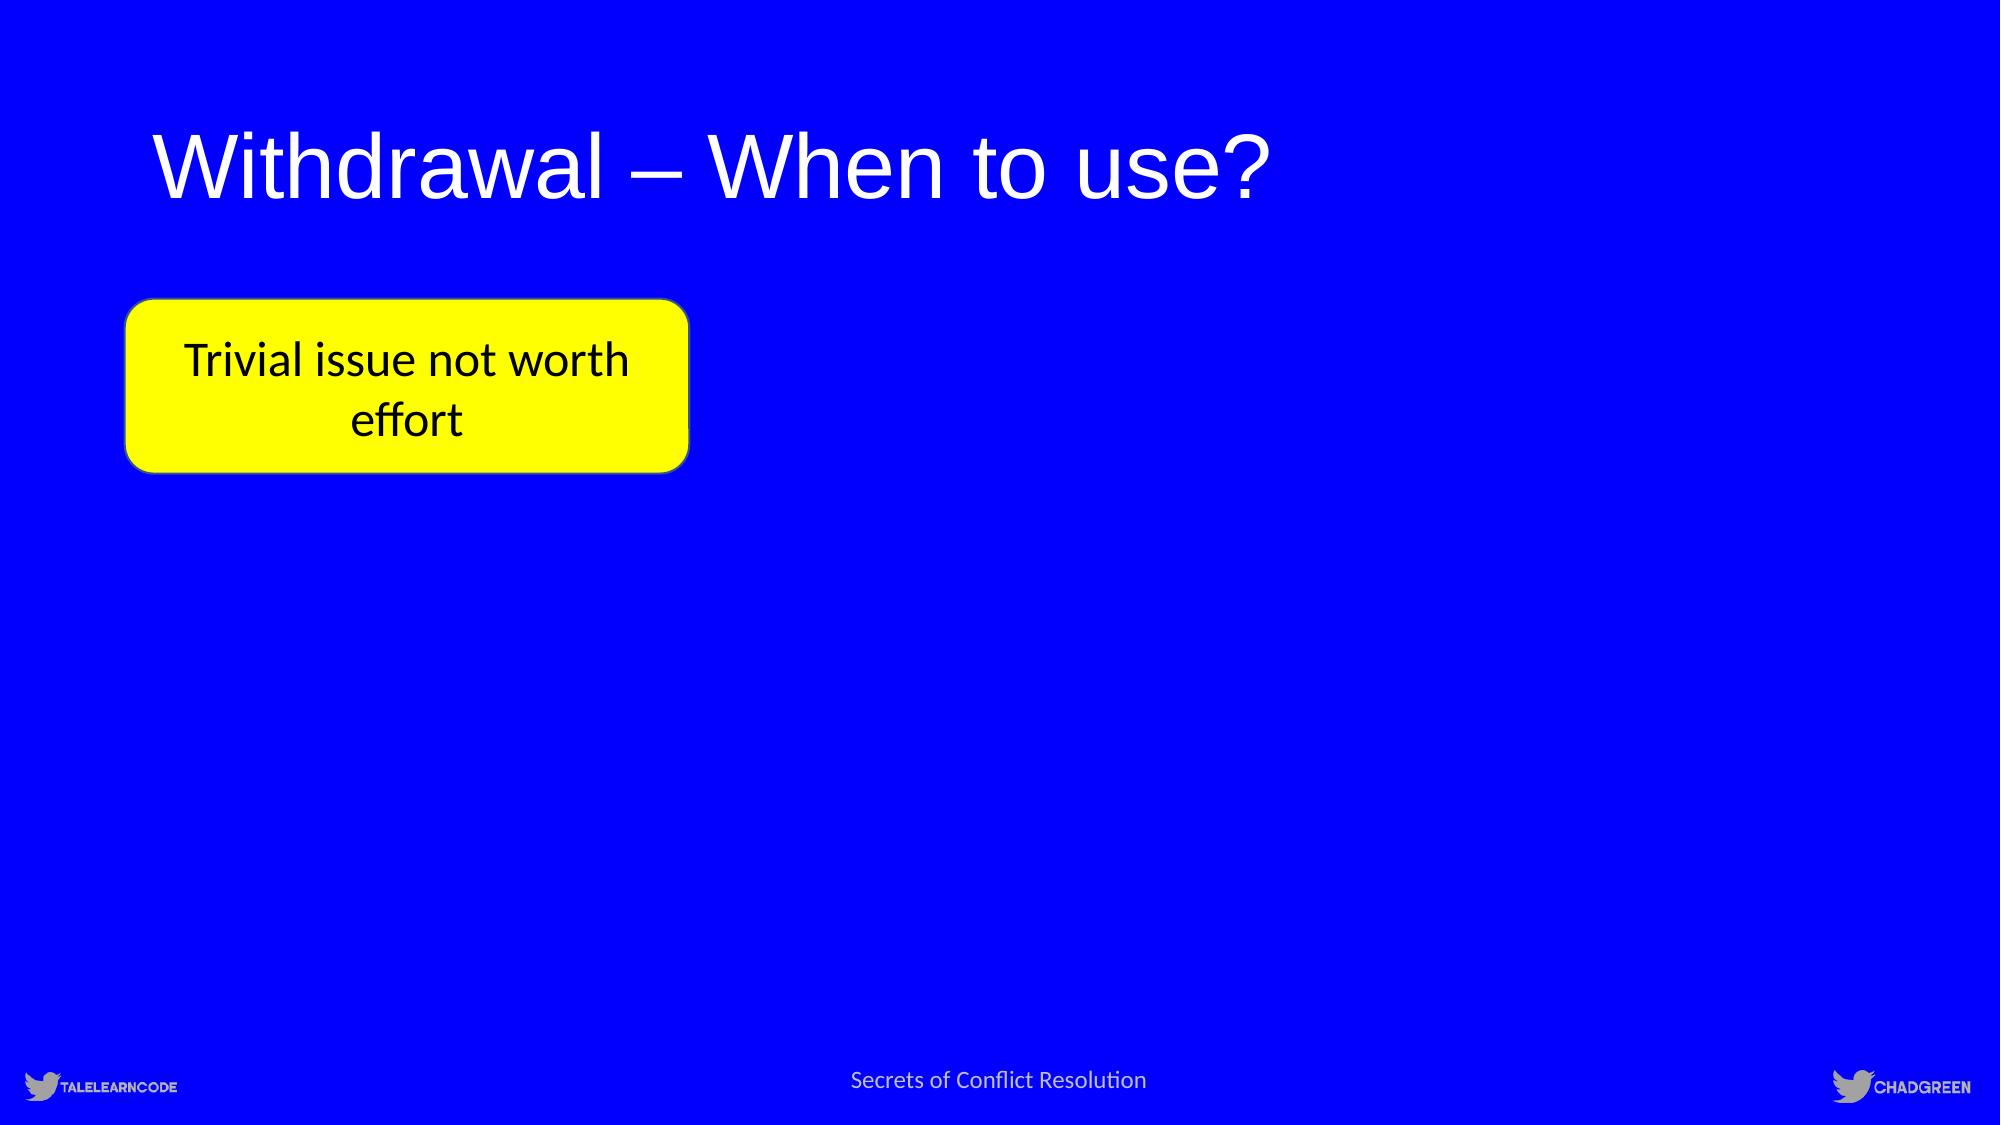

# Withdrawal – When to use?
Trivial issue not worth effort